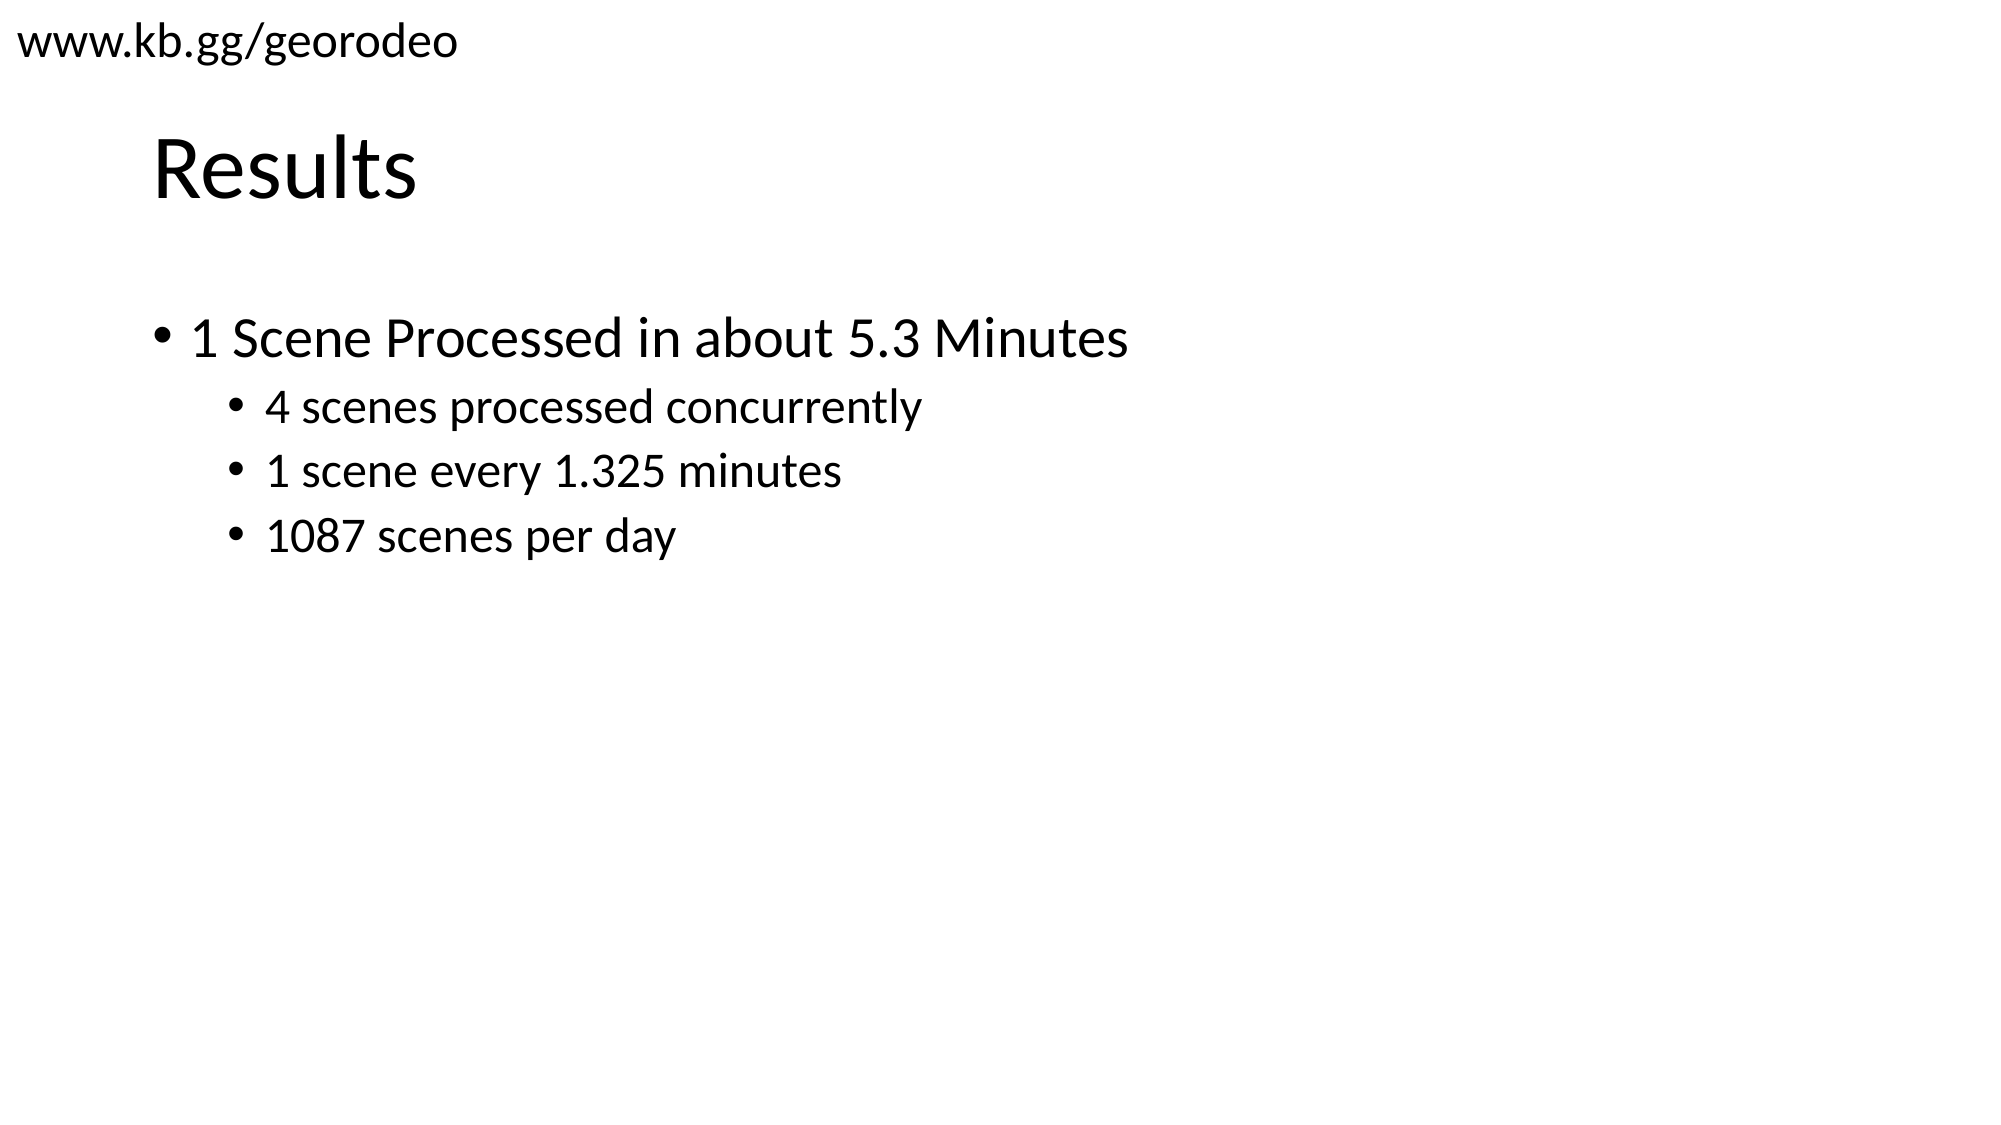

www.kb.gg/georodeo
# Results
1 Scene Processed in about 5.3 Minutes
4 scenes processed concurrently
1 scene every 1.325 minutes
1087 scenes per day